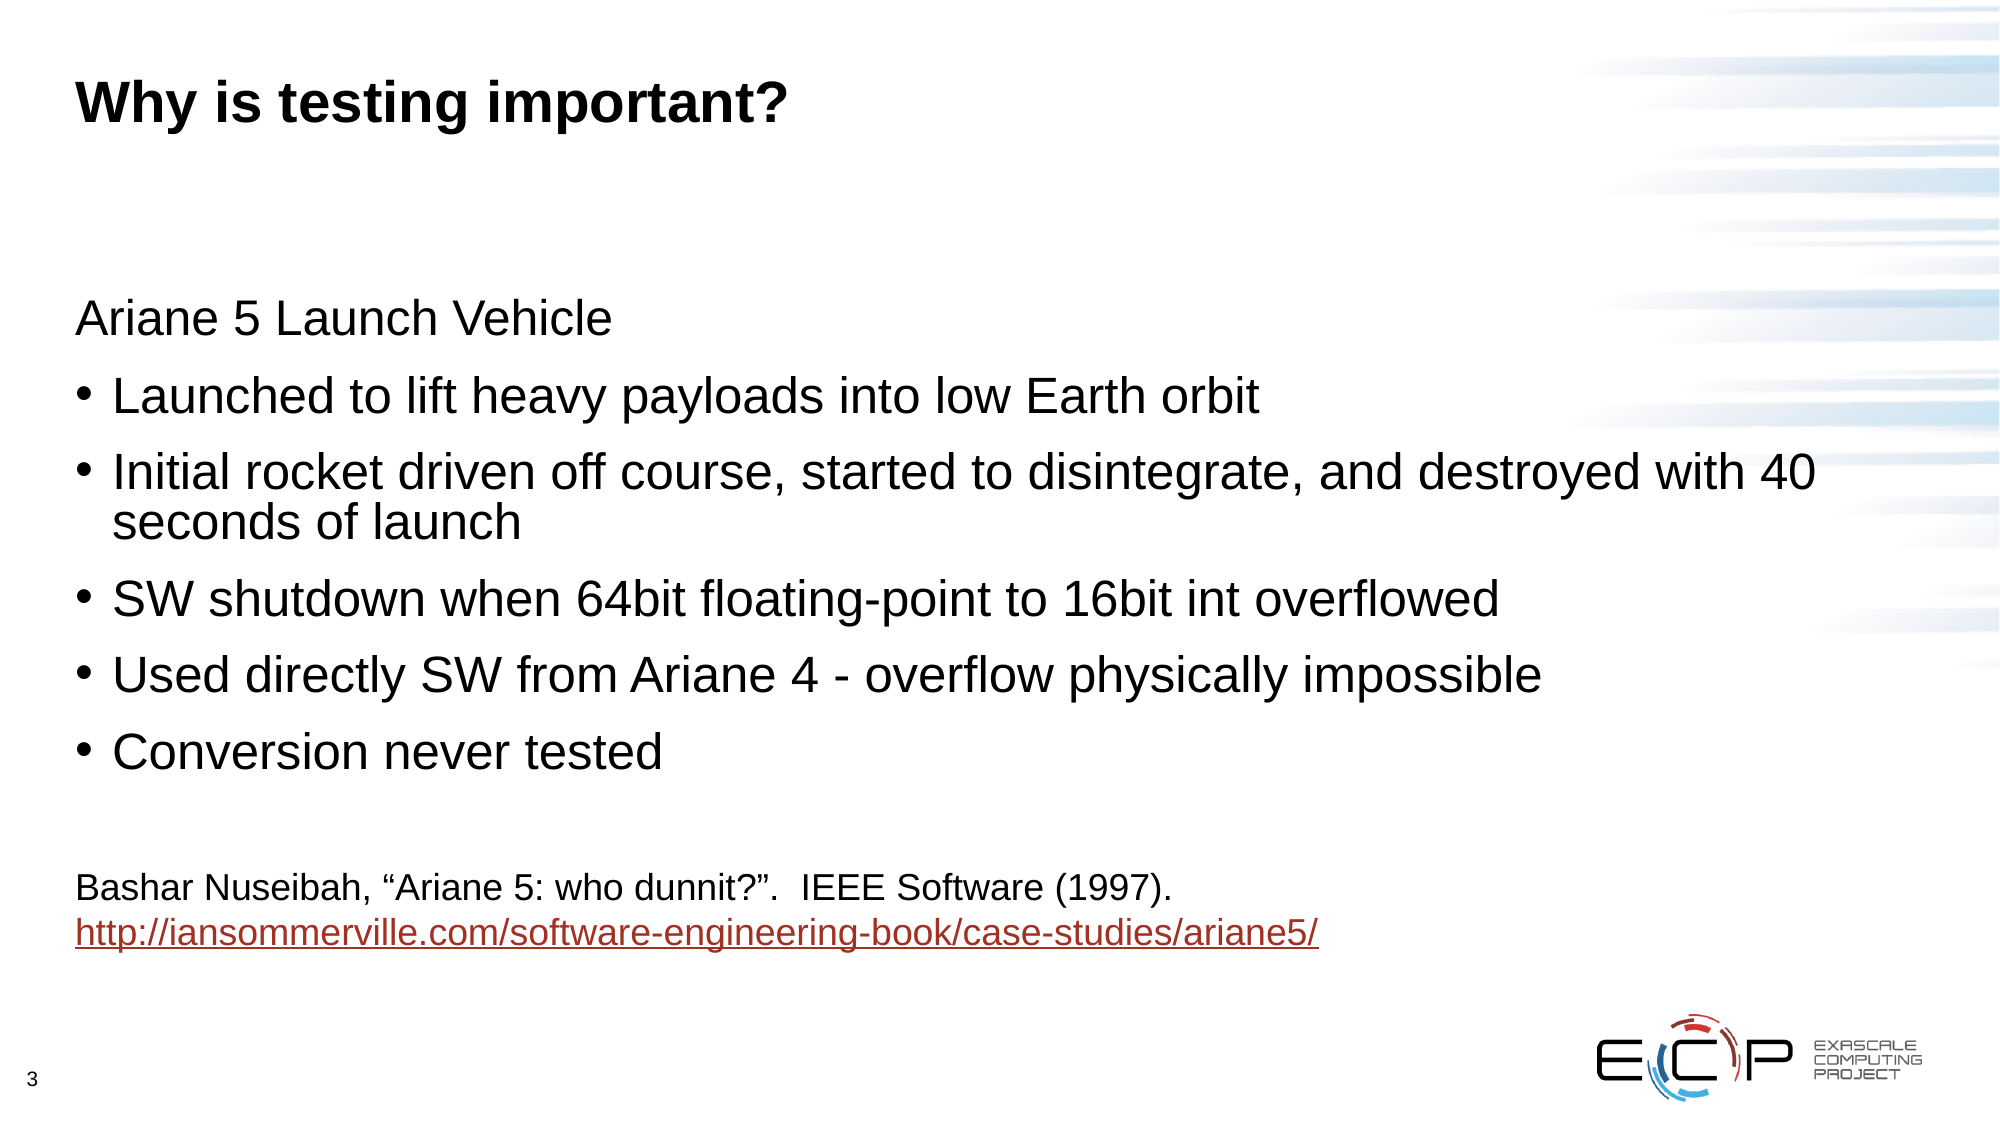

# Why is testing important?
Ariane 5 Launch Vehicle
Launched to lift heavy payloads into low Earth orbit
Initial rocket driven off course, started to disintegrate, and destroyed with 40 seconds of launch
SW shutdown when 64bit floating-point to 16bit int overflowed
Used directly SW from Ariane 4 - overflow physically impossible
Conversion never tested

Bashar Nuseibah, “Ariane 5: who dunnit?”.  IEEE Software (1997).
http://iansommerville.com/software-engineering-book/case-studies/ariane5/